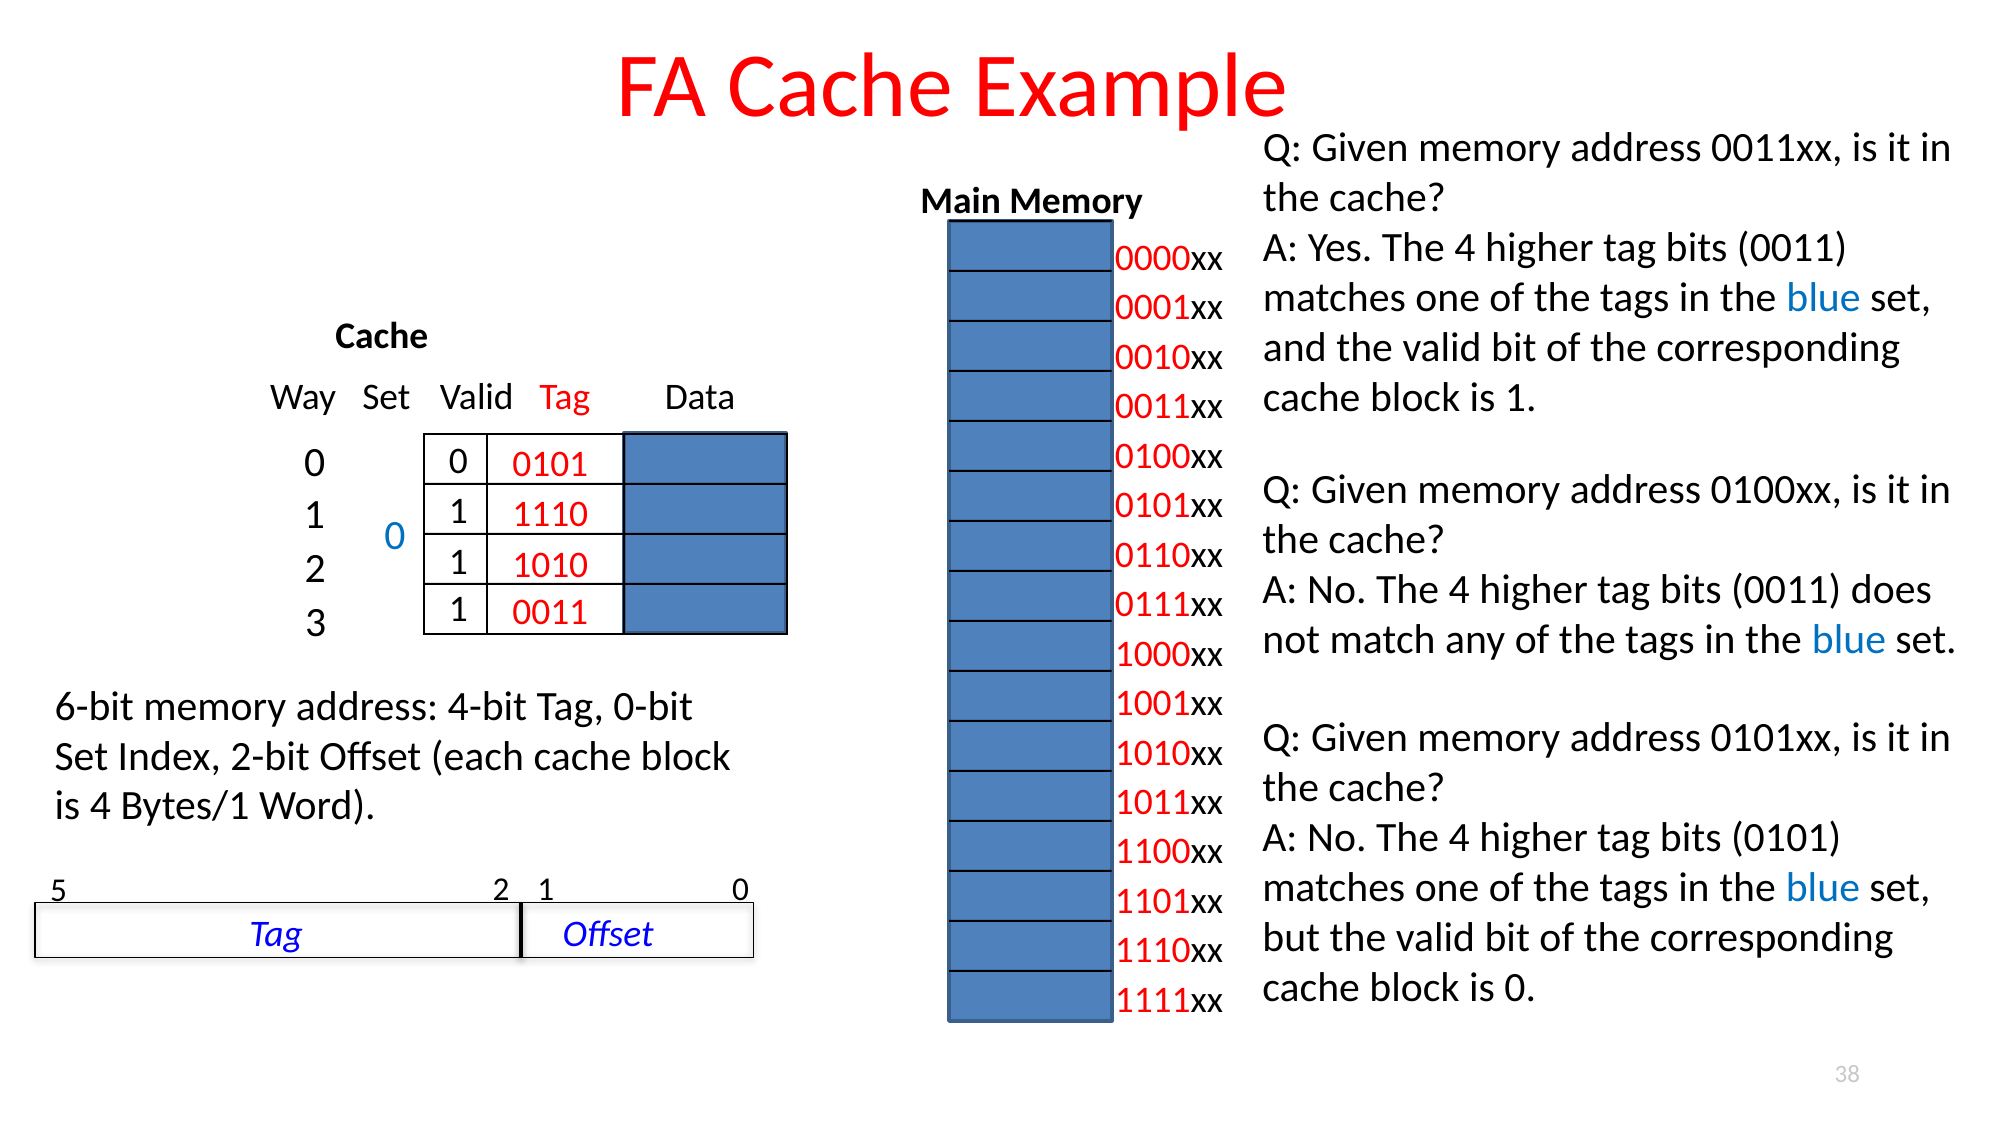

FA Cache Example
Q: Given memory address 0011xx, is it in the cache?
A: Yes. The 4 higher tag bits (0011) matches one of the tags in the blue set, and the valid bit of the corresponding  cache block is 1.
Main Memory

0000xx
0001xx
0010xx
0011xx
0100xx
0101xx
0110xx
0111xx
1000xx
1001xx
1010xx
1011xx
1100xx
1101xx
1110xx
1111xx

Cache
Way
Set
Valid
Tag
Data
0
0101

1
1110
0
1010
2
0011
3

0
Q: Given memory address 0100xx, is it in the cache?
A: No. The 4 higher tag bits (0011) does not match any of the tags in the blue set.

1

1

1

6-bit memory address: 4-bit Tag, 0-bit Set Index, 2-bit Offset (each cache block is 4 Bytes/1 Word).
Q: Given memory address 0101xx, is it in the cache?
A: No. The 4 higher tag bits (0101) matches one of the tags in the blue set, but the valid bit of the corresponding  cache block is 0.

0
5
2
1

Tag
Offset

38